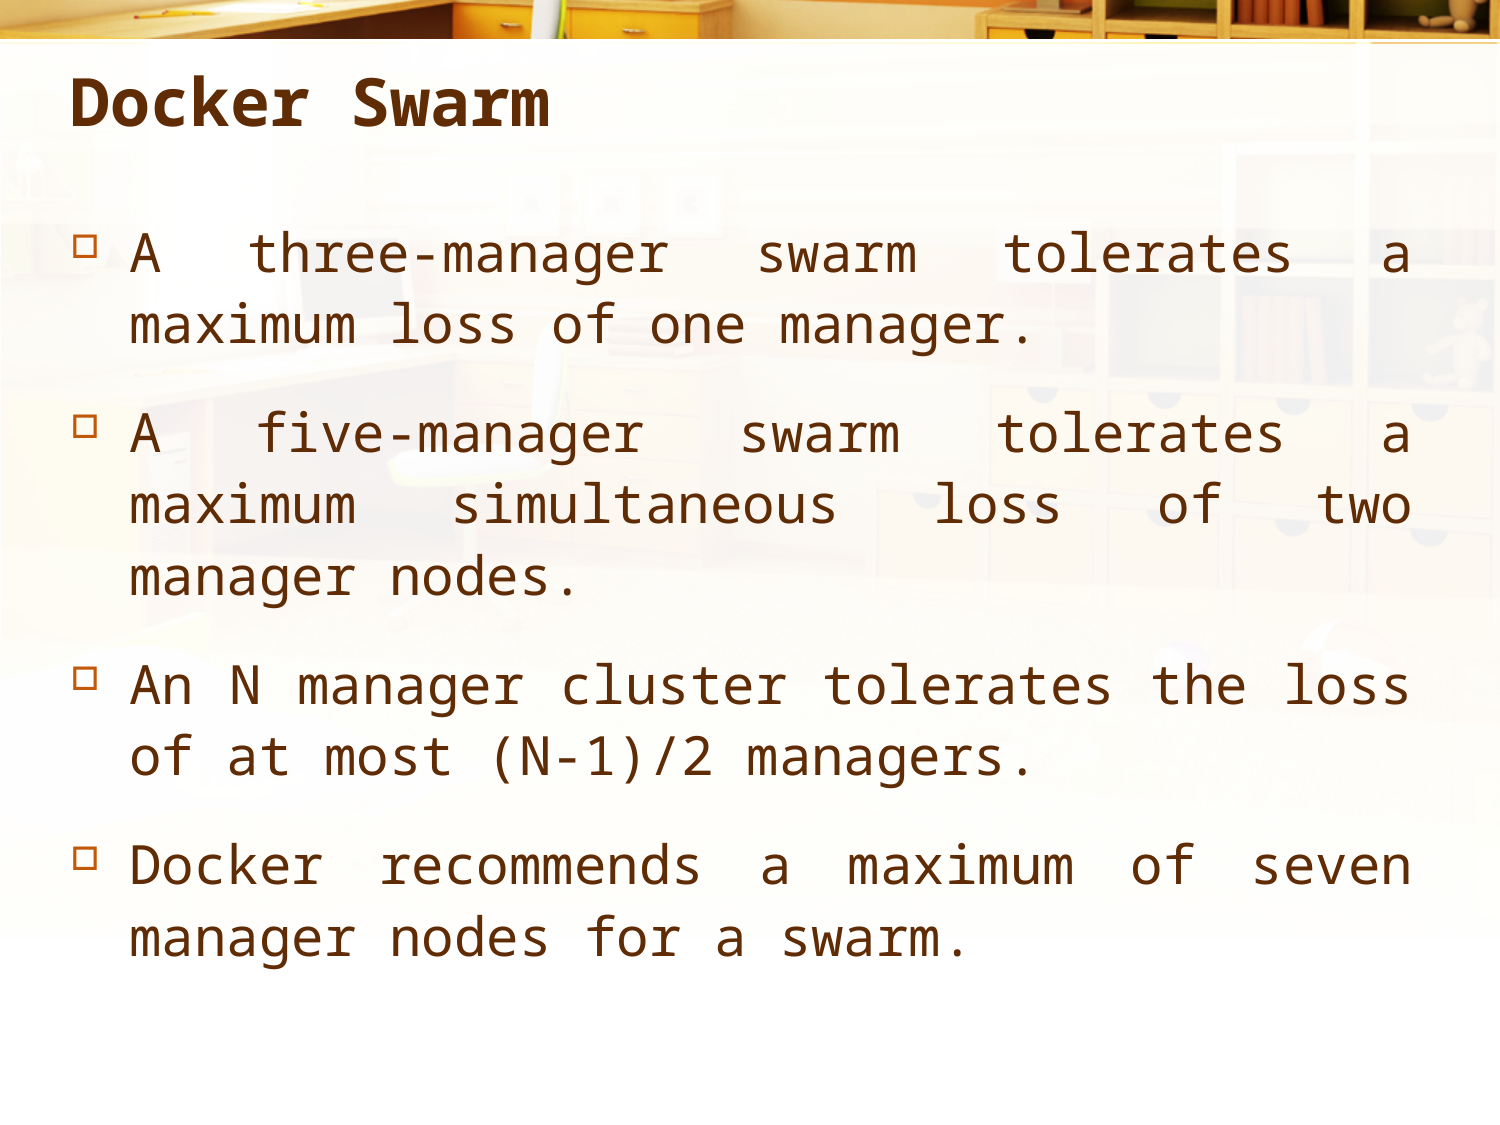

# Docker Swarm
A three-manager swarm tolerates a maximum loss of one manager.
A five-manager swarm tolerates a maximum simultaneous loss of two manager nodes.
An N manager cluster tolerates the loss of at most (N-1)/2 managers.
Docker recommends a maximum of seven manager nodes for a swarm.